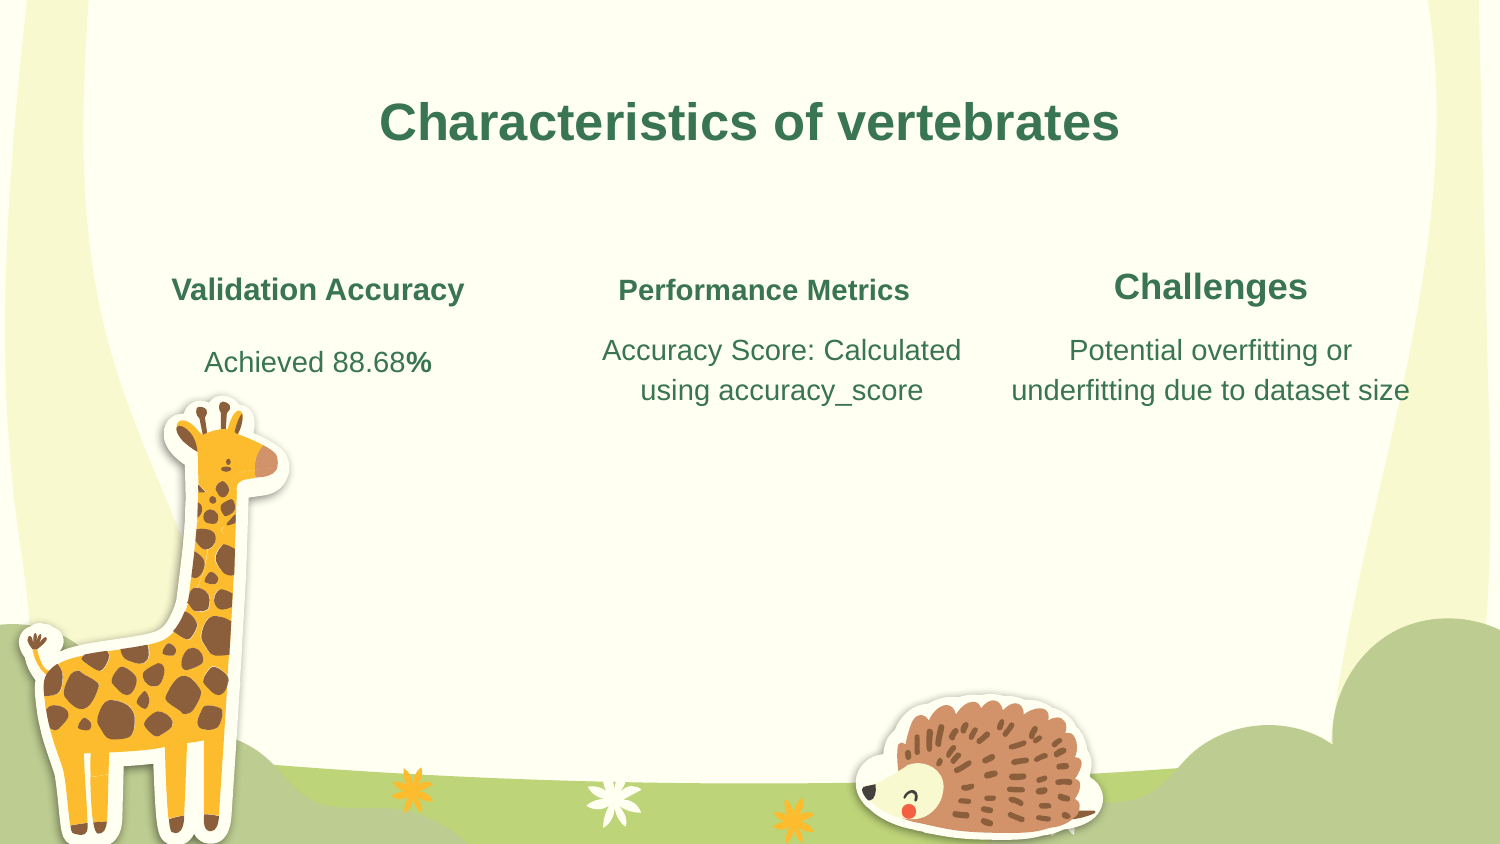

# Characteristics of vertebrates
Validation Accuracy
Performance Metrics
Challenges
Accuracy Score: Calculated using accuracy_score
Potential overfitting or underfitting due to dataset size
Achieved 88.68%